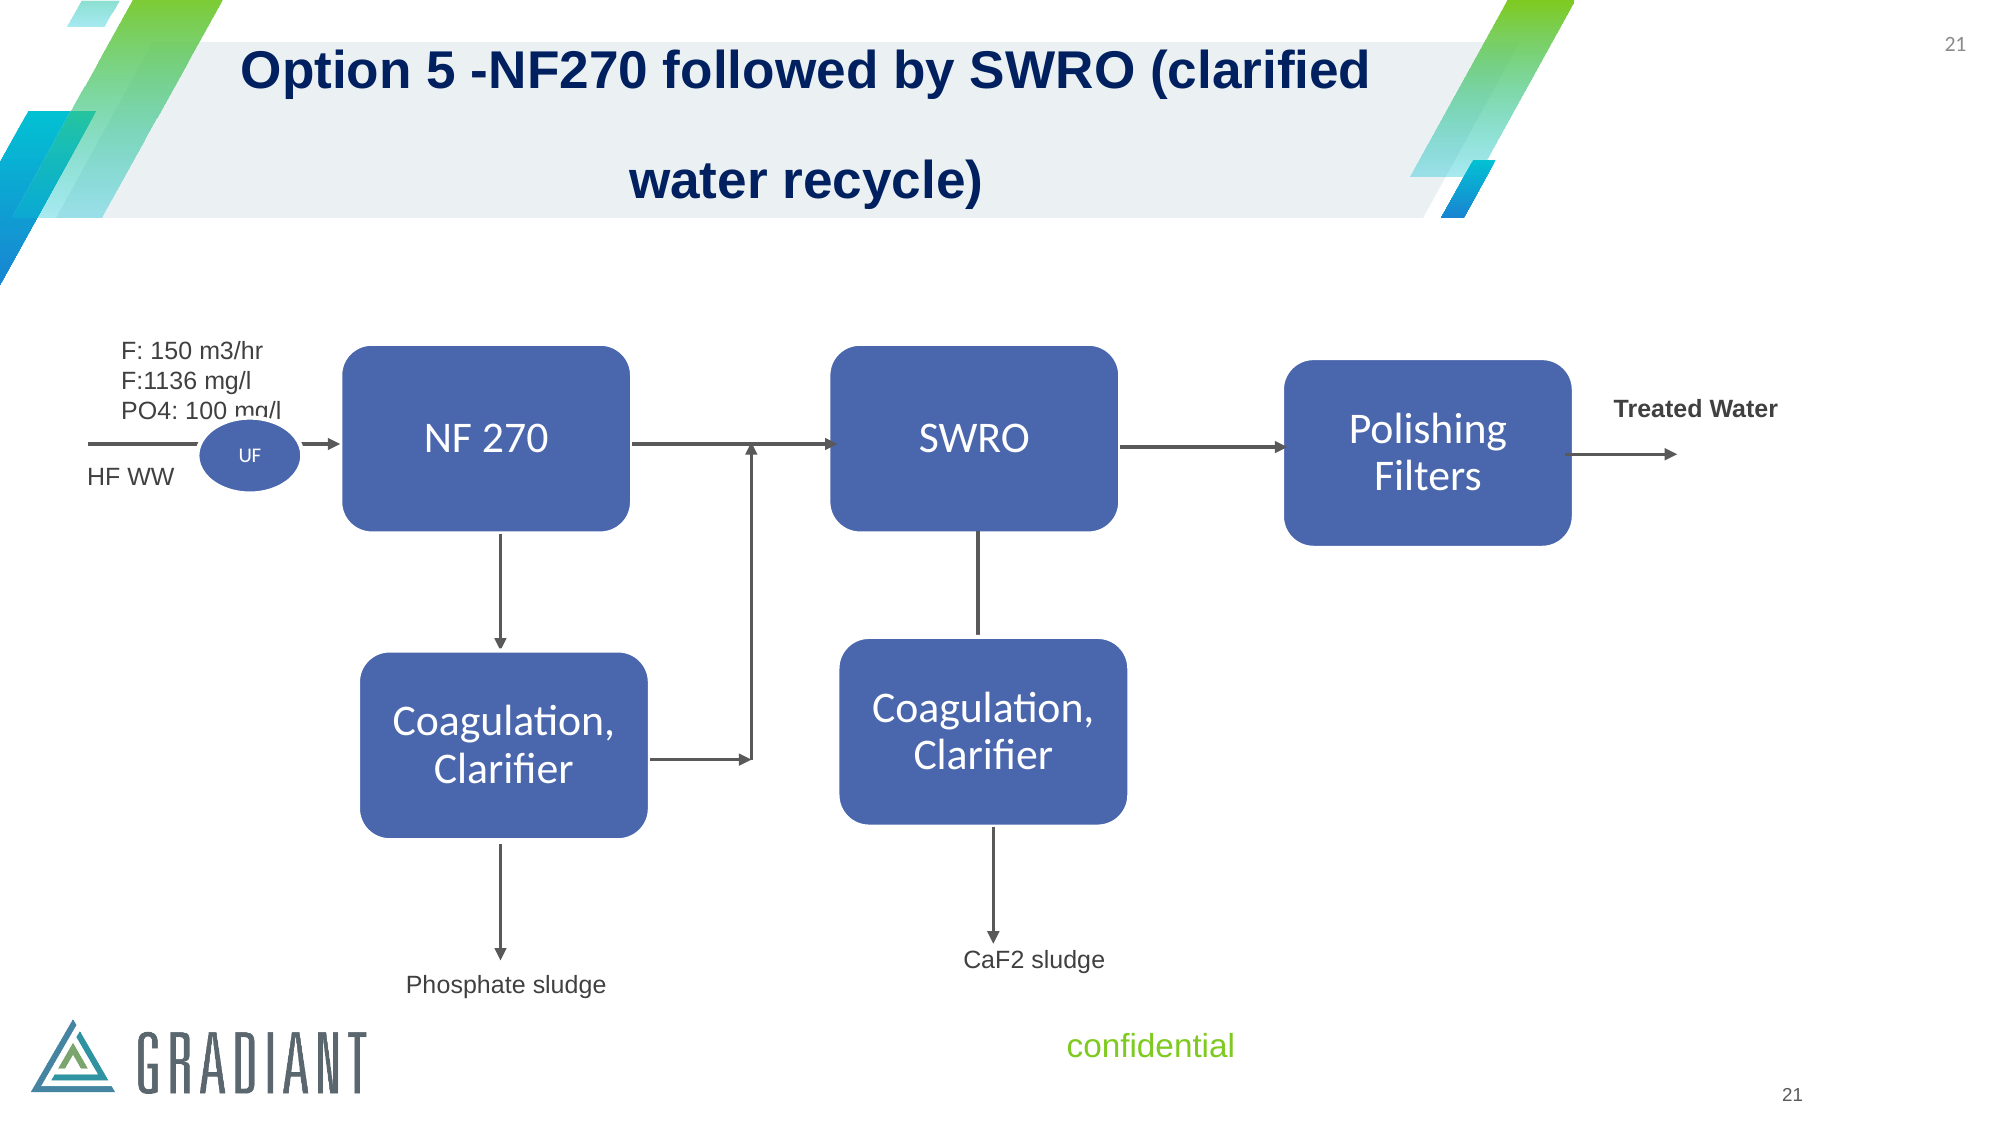

21
Option 5 -NF270 followed by SWRO (clarified water recycle)

F: 150 m3/hr
F:1136 mg/l
PO4: 100 mg/l
NF 270
SWRO
Polishing Filters
Treated Water
UF
HF WW
Coagulation, Clarifier
Coagulation, Clarifier
CaF2 sludge
Phosphate sludge

21